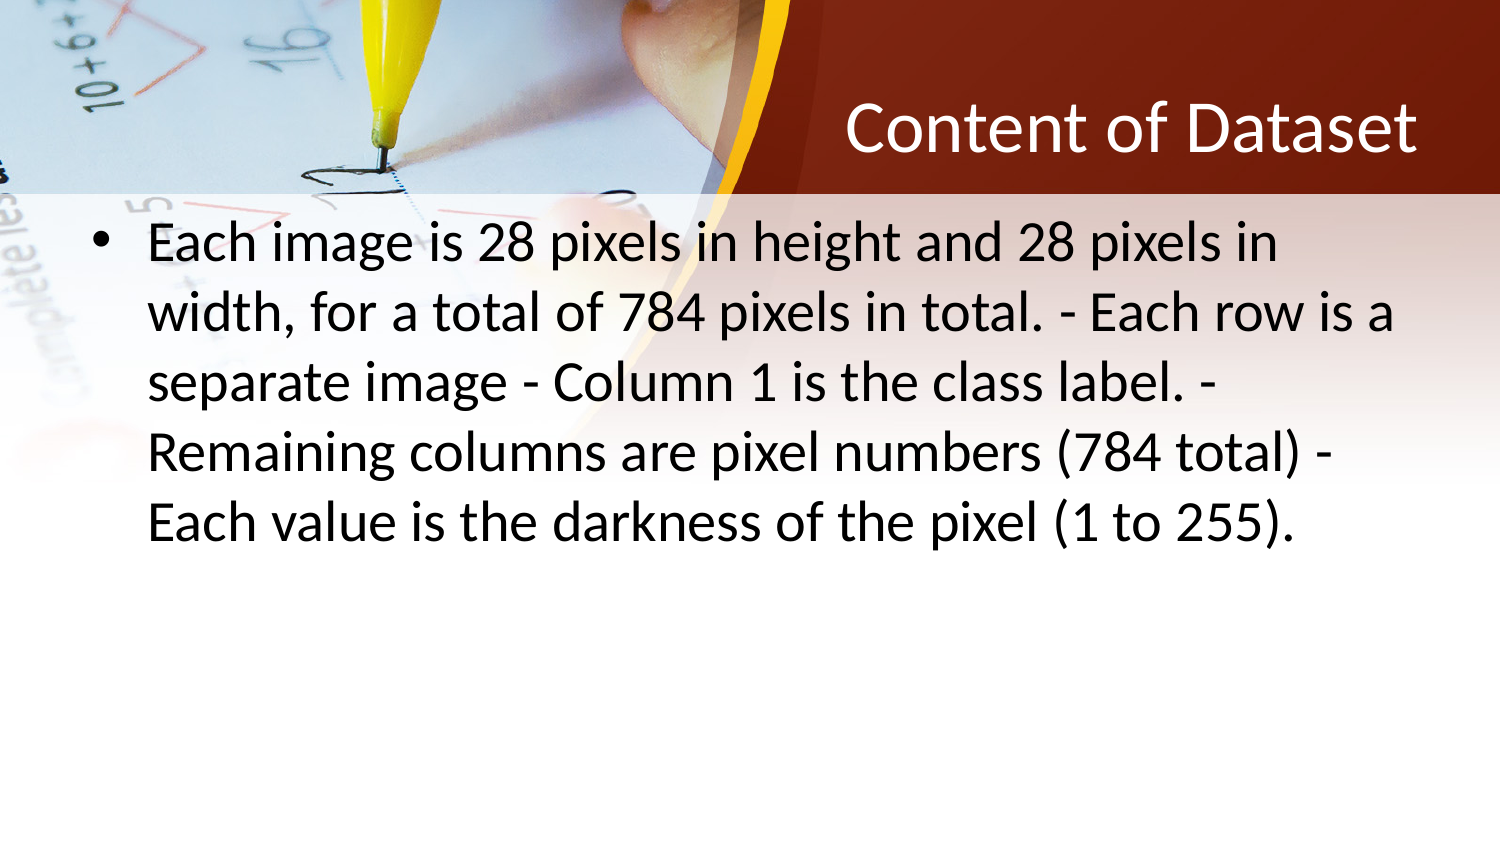

# Content of Dataset
Each image is 28 pixels in height and 28 pixels in width, for a total of 784 pixels in total. - Each row is a separate image - Column 1 is the class label. - Remaining columns are pixel numbers (784 total) - Each value is the darkness of the pixel (1 to 255).